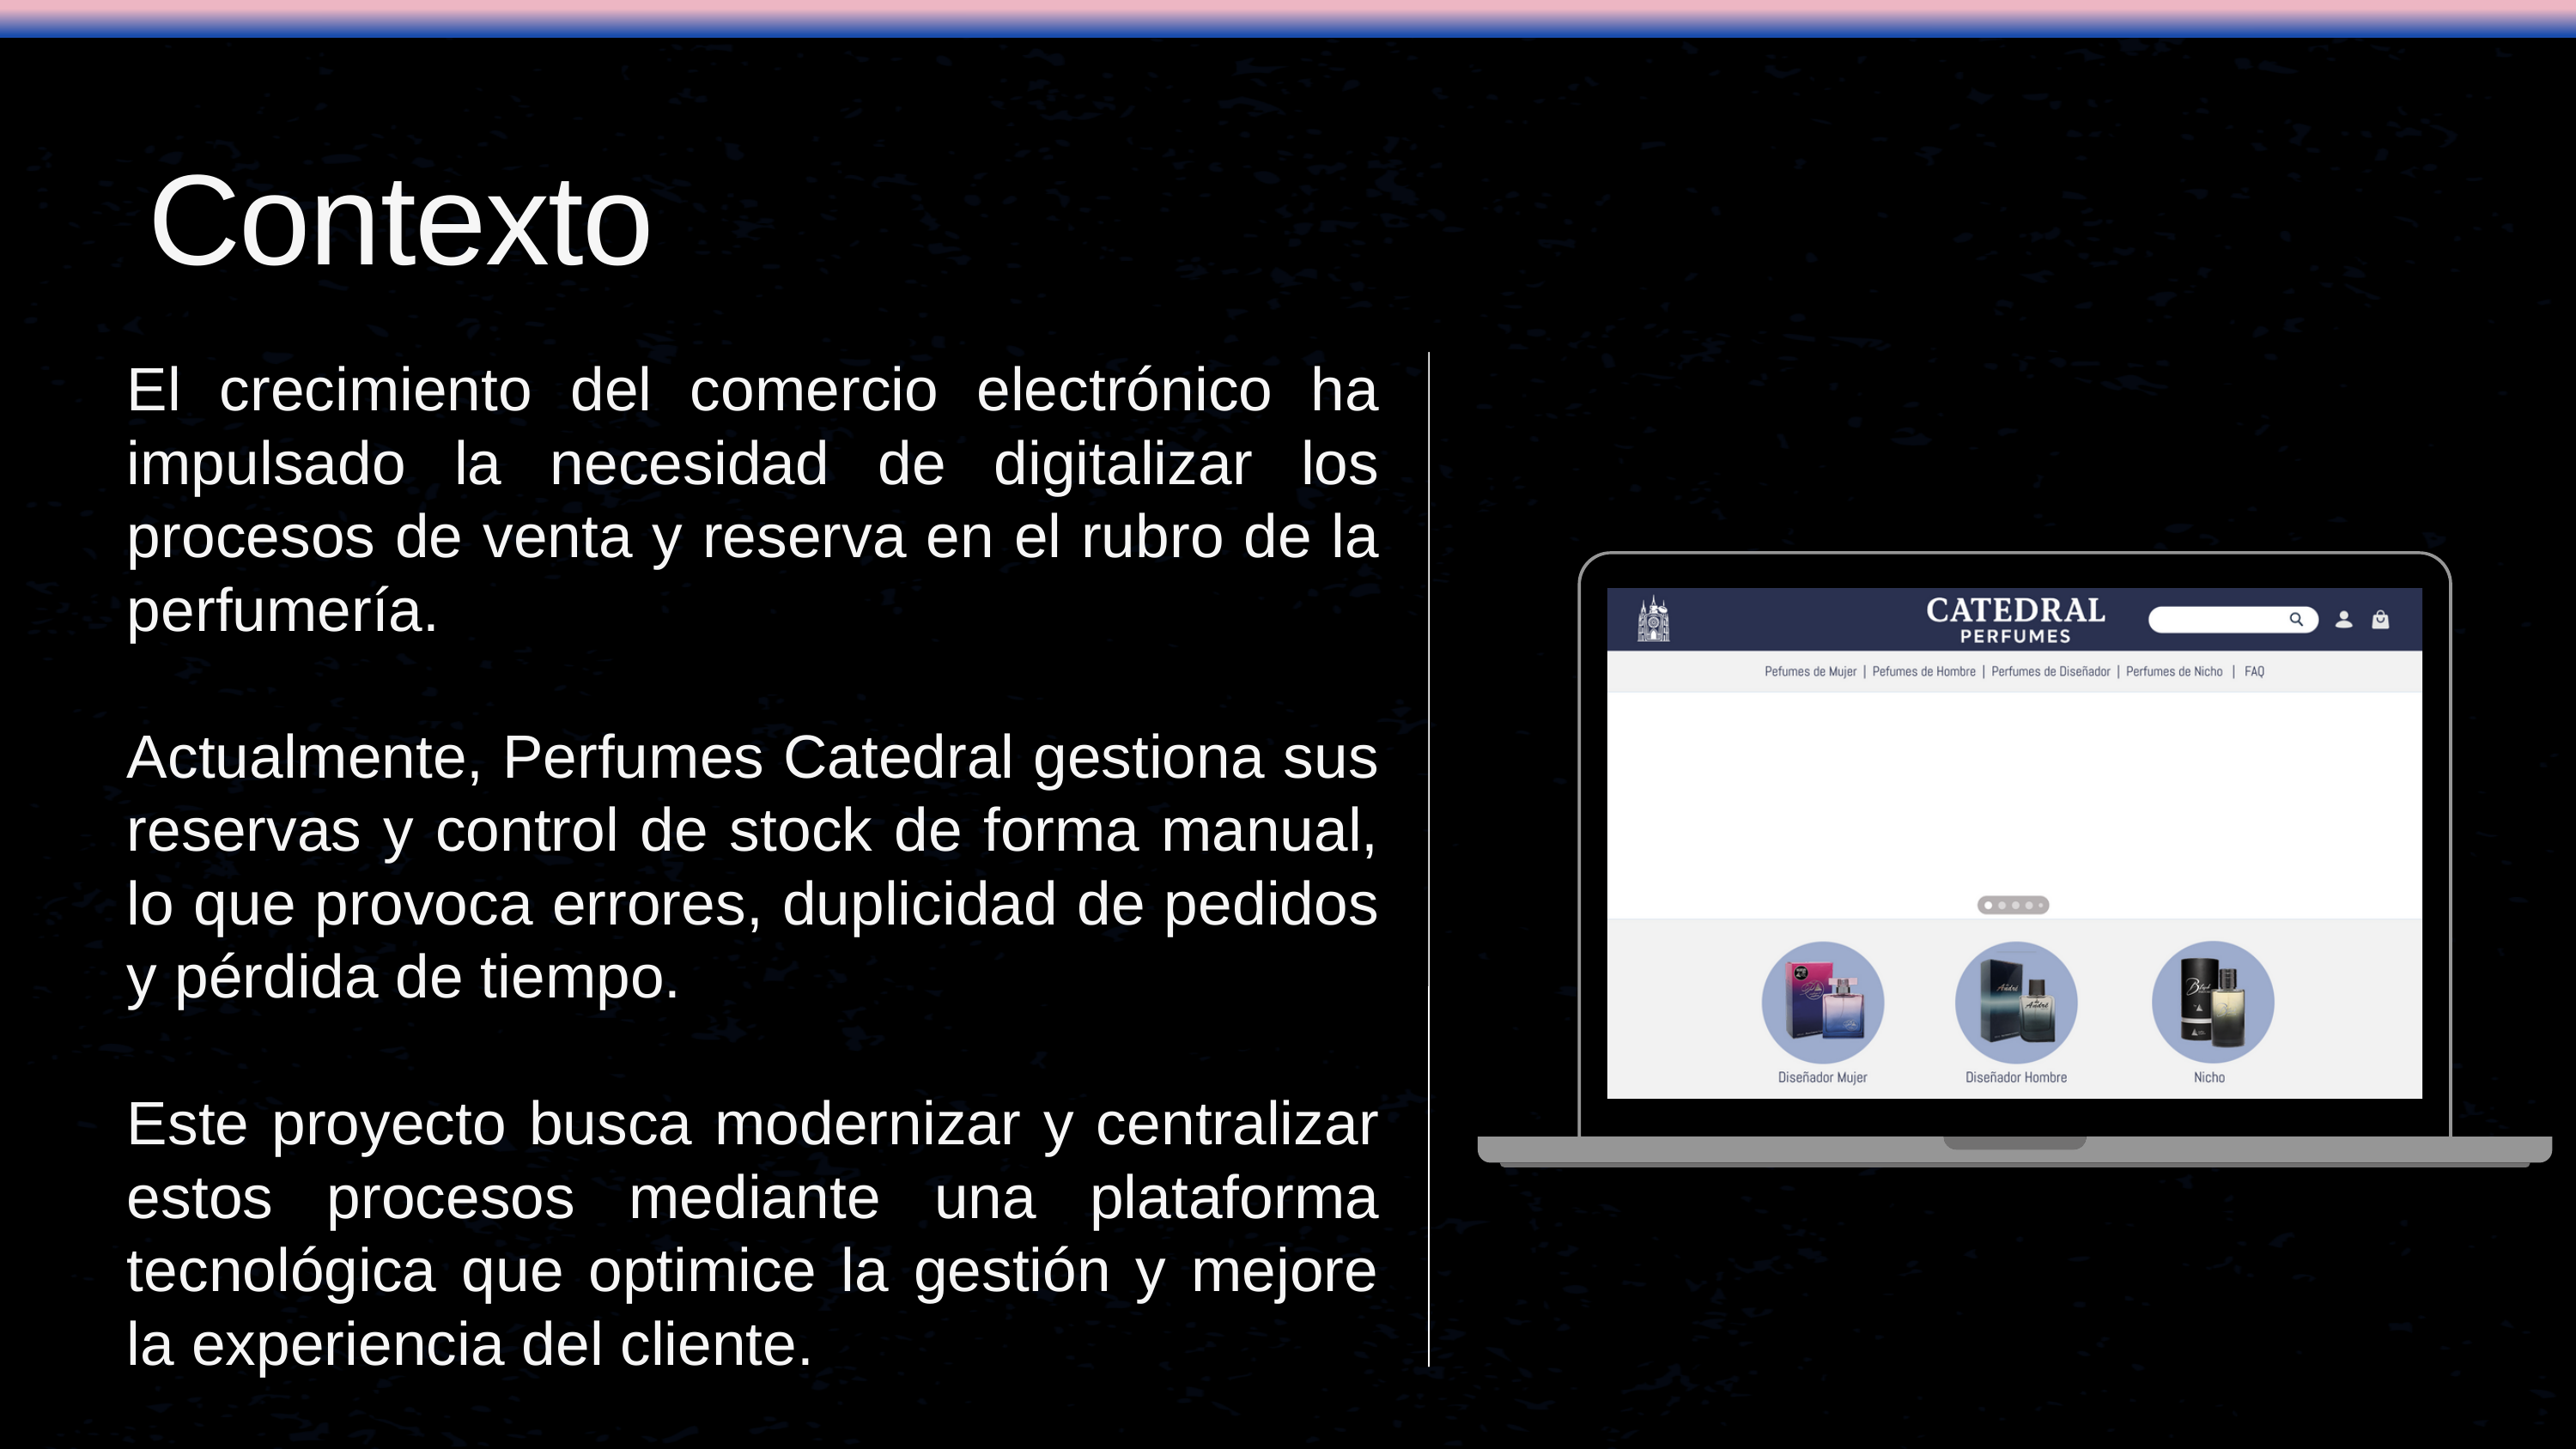

Contexto
El crecimiento del comercio electrónico ha impulsado la necesidad de digitalizar los procesos de venta y reserva en el rubro de la perfumería.

Actualmente, Perfumes Catedral gestiona sus reservas y control de stock de forma manual, lo que provoca errores, duplicidad de pedidos y pérdida de tiempo.

Este proyecto busca modernizar y centralizar estos procesos mediante una plataforma tecnológica que optimice la gestión y mejore la experiencia del cliente.